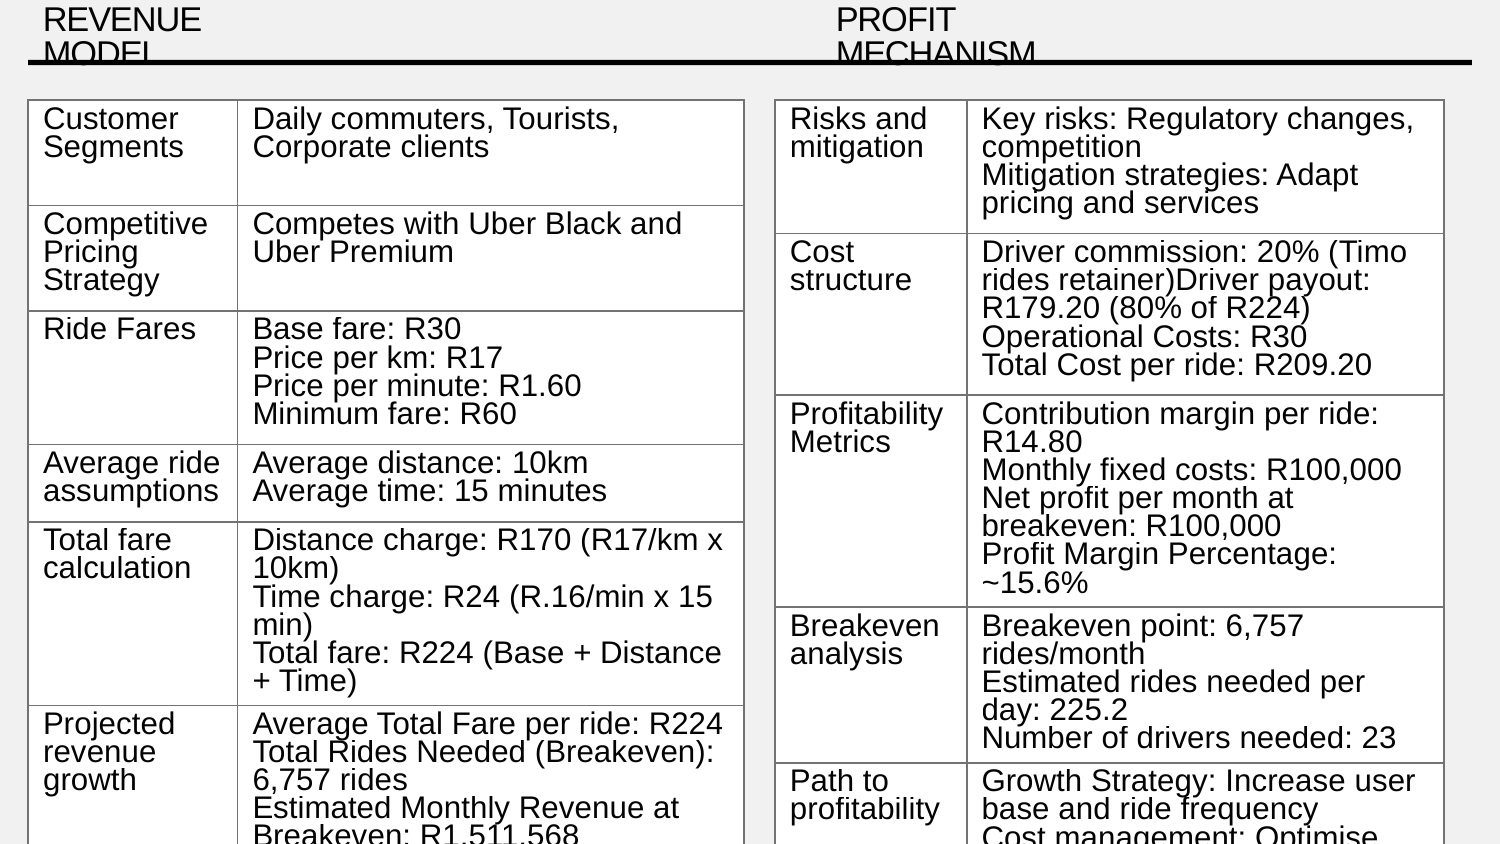

REVENUE MODEL
PROFIT MECHANISM

| Customer Segments | Daily commuters, Tourists, Corporate clients |
| --- | --- |
| Competitive Pricing Strategy | Competes with Uber Black and Uber Premium |
| Ride Fares | Base fare: R30 Price per km: R17 Price per minute: R1.60 Minimum fare: R60 |
| Average ride assumptions | Average distance: 10km Average time: 15 minutes |
| Total fare calculation | Distance charge: R170 (R17/km x 10km) Time charge: R24 (R.16/min x 15 min) Total fare: R224 (Base + Distance + Time) |
| Projected revenue growth | Average Total Fare per ride: R224 Total Rides Needed (Breakeven): 6,757 rides Estimated Monthly Revenue at Breakeven: R1,511,568 |
| Risks and mitigation | Key risks: Regulatory changes, competition Mitigation strategies: Adapt pricing and services |
| --- | --- |
| Cost structure | Driver commission: 20% (Timo rides retainer) Driver payout: R179.20 (80% of R224) Operational Costs: R30 Total Cost per ride: R209.20 |
| Profitability Metrics | Contribution margin per ride: R14.80 Monthly fixed costs: R100,000 Net profit per month at breakeven: R100,000 Profit Margin Percentage: ~15.6% |
| Breakeven analysis | Breakeven point: 6,757 rides/month Estimated rides needed per day: 225.2  Number of drivers needed: 23 |
| Path to profitability | Growth Strategy: Increase user base and ride frequency Cost management: Optimise payouts and operational costs |